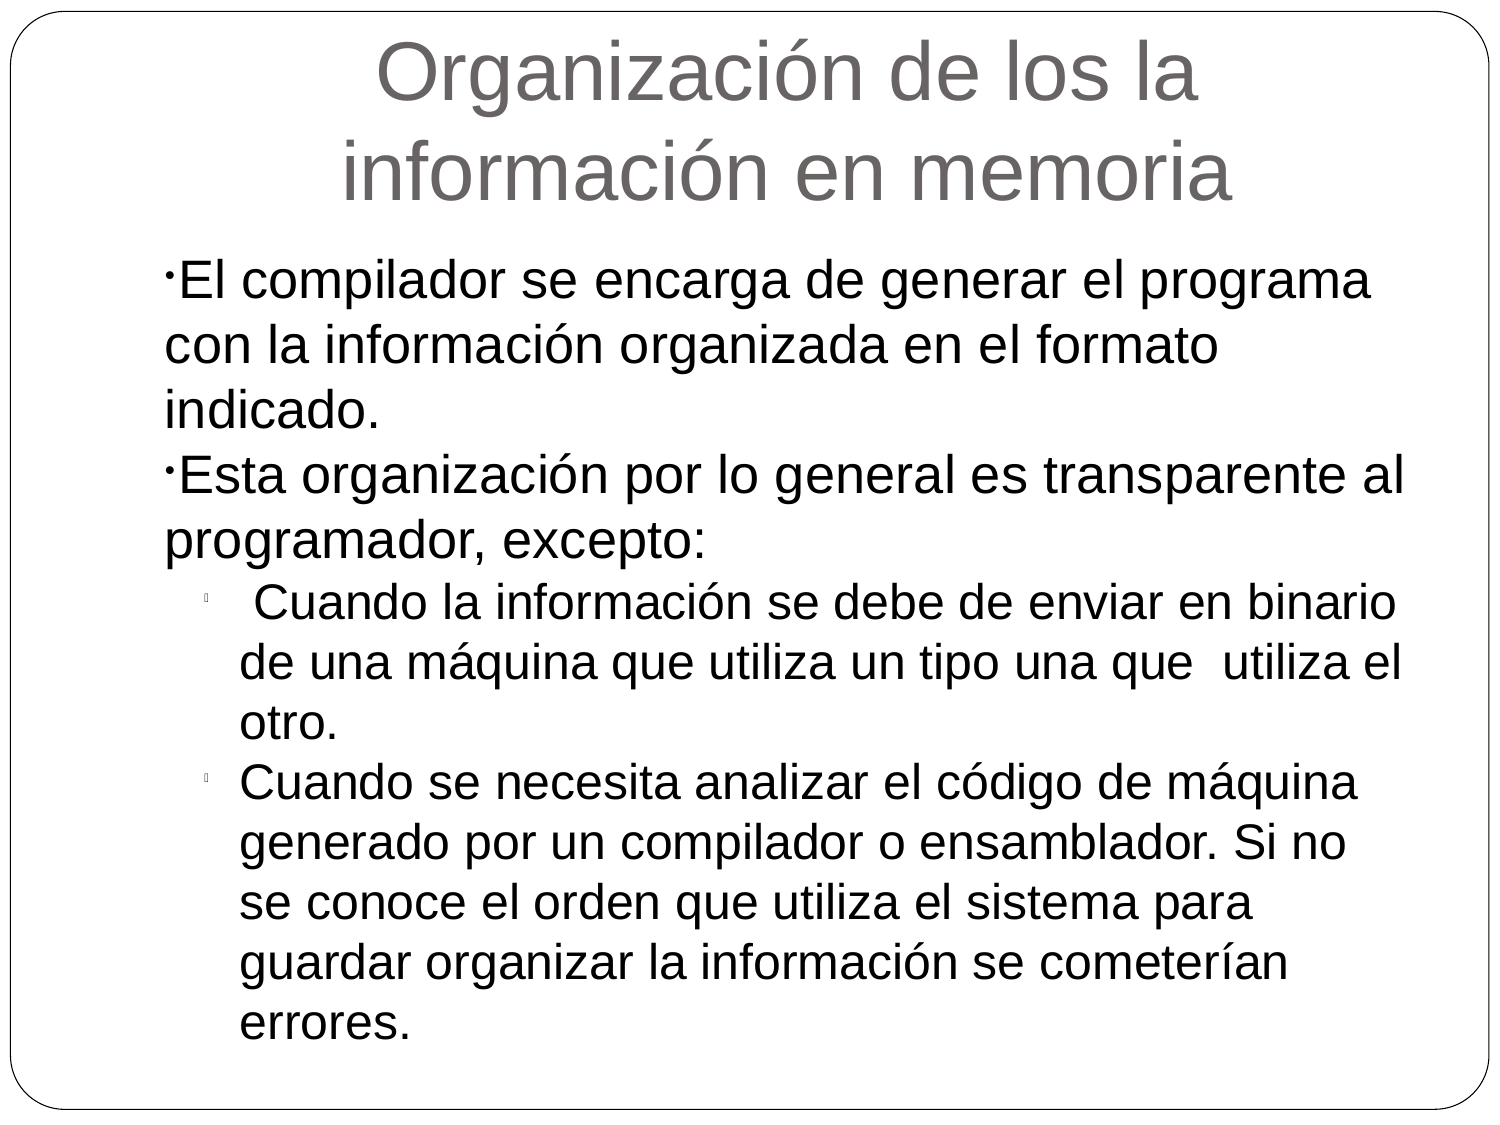

Organización de los la información en memoria
El compilador se encarga de generar el programa con la información organizada en el formato indicado.
Esta organización por lo general es transparente al programador, excepto:
 Cuando la información se debe de enviar en binario de una máquina que utiliza un tipo una que  utiliza el otro.
Cuando se necesita analizar el código de máquina generado por un compilador o ensamblador. Si no se conoce el orden que utiliza el sistema para guardar organizar la información se cometerían errores.